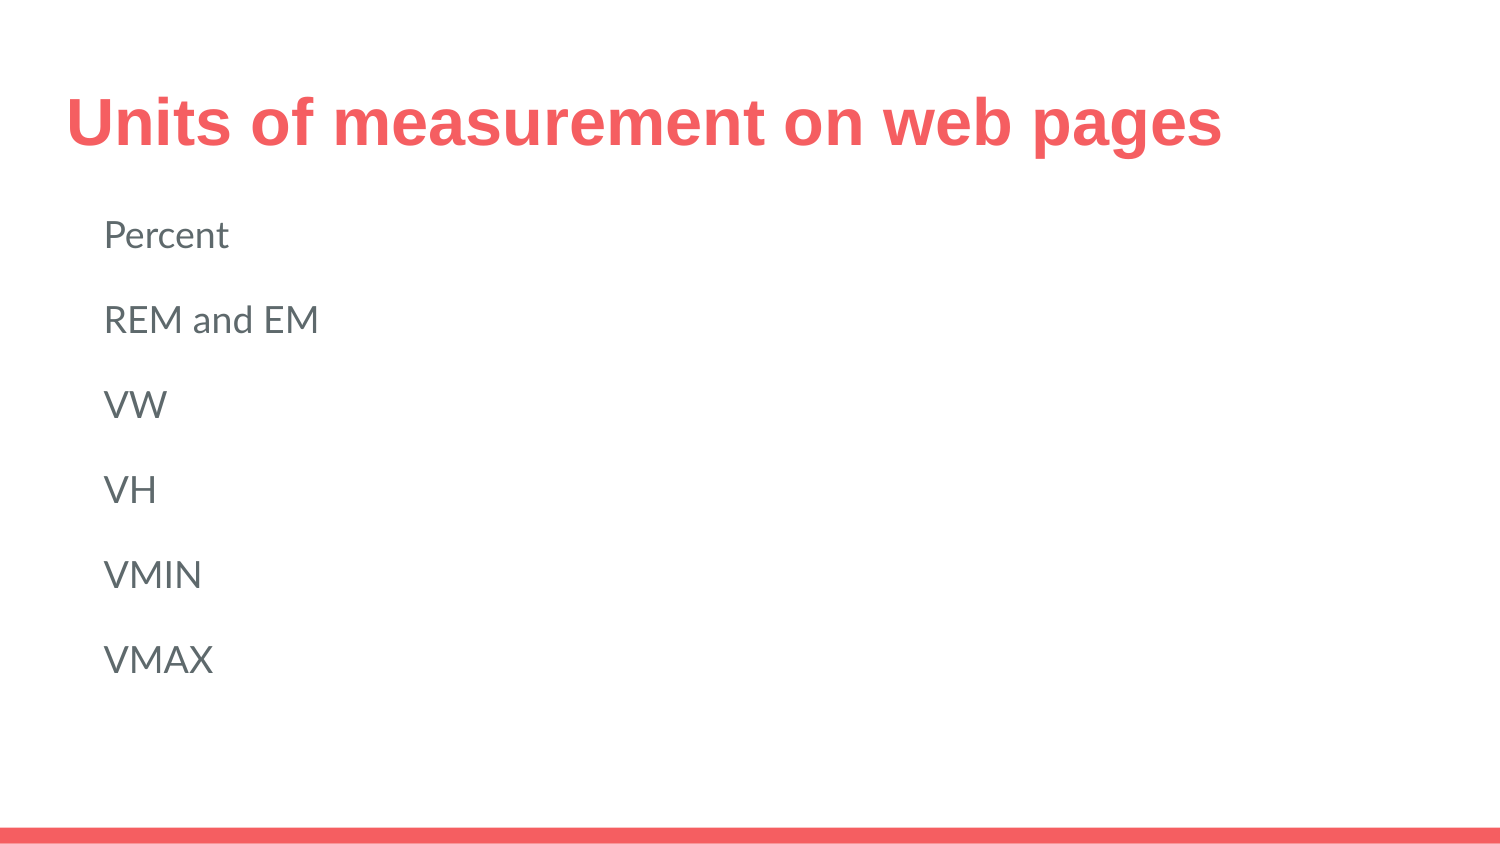

# Units of measurement on web pages
Percent
REM and EM
VW
VH
VMIN
VMAX